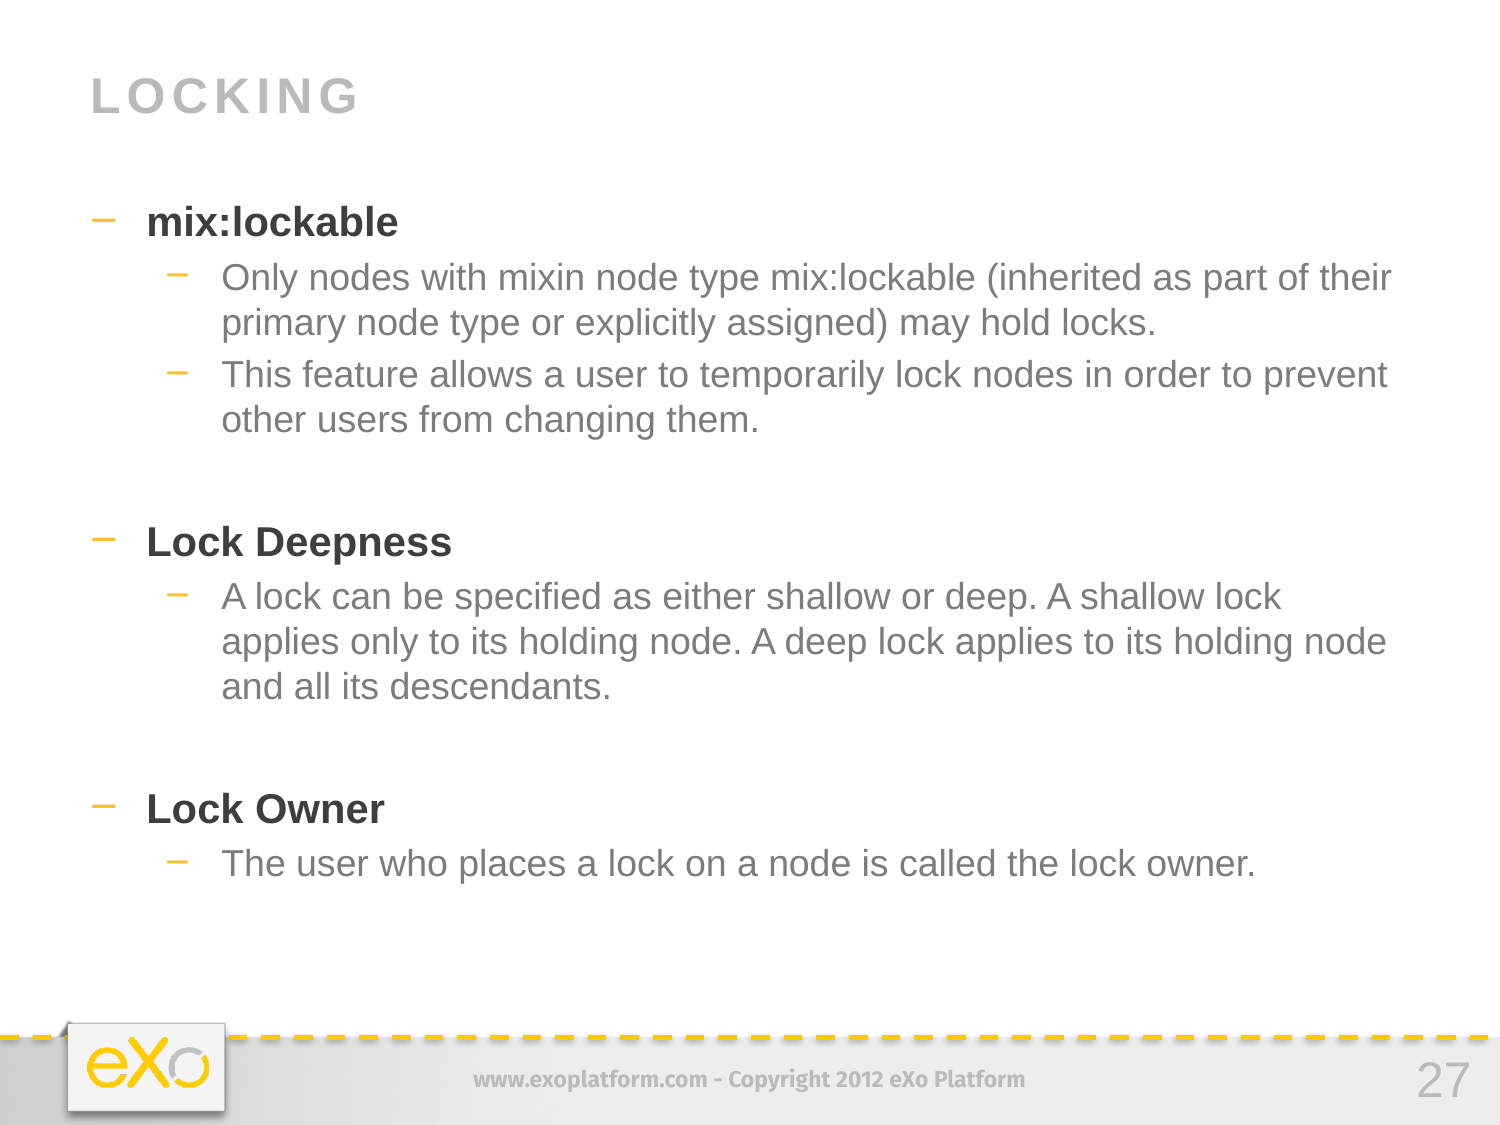

# Locking
mix:lockable
Only nodes with mixin node type mix:lockable (inherited as part of their primary node type or explicitly assigned) may hold locks.
This feature allows a user to temporarily lock nodes in order to prevent other users from changing them.

Lock Deepness
A lock can be specified as either shallow or deep. A shallow lock applies only to its holding node. A deep lock applies to its holding node and all its descendants.

Lock Owner
The user who places a lock on a node is called the lock owner.